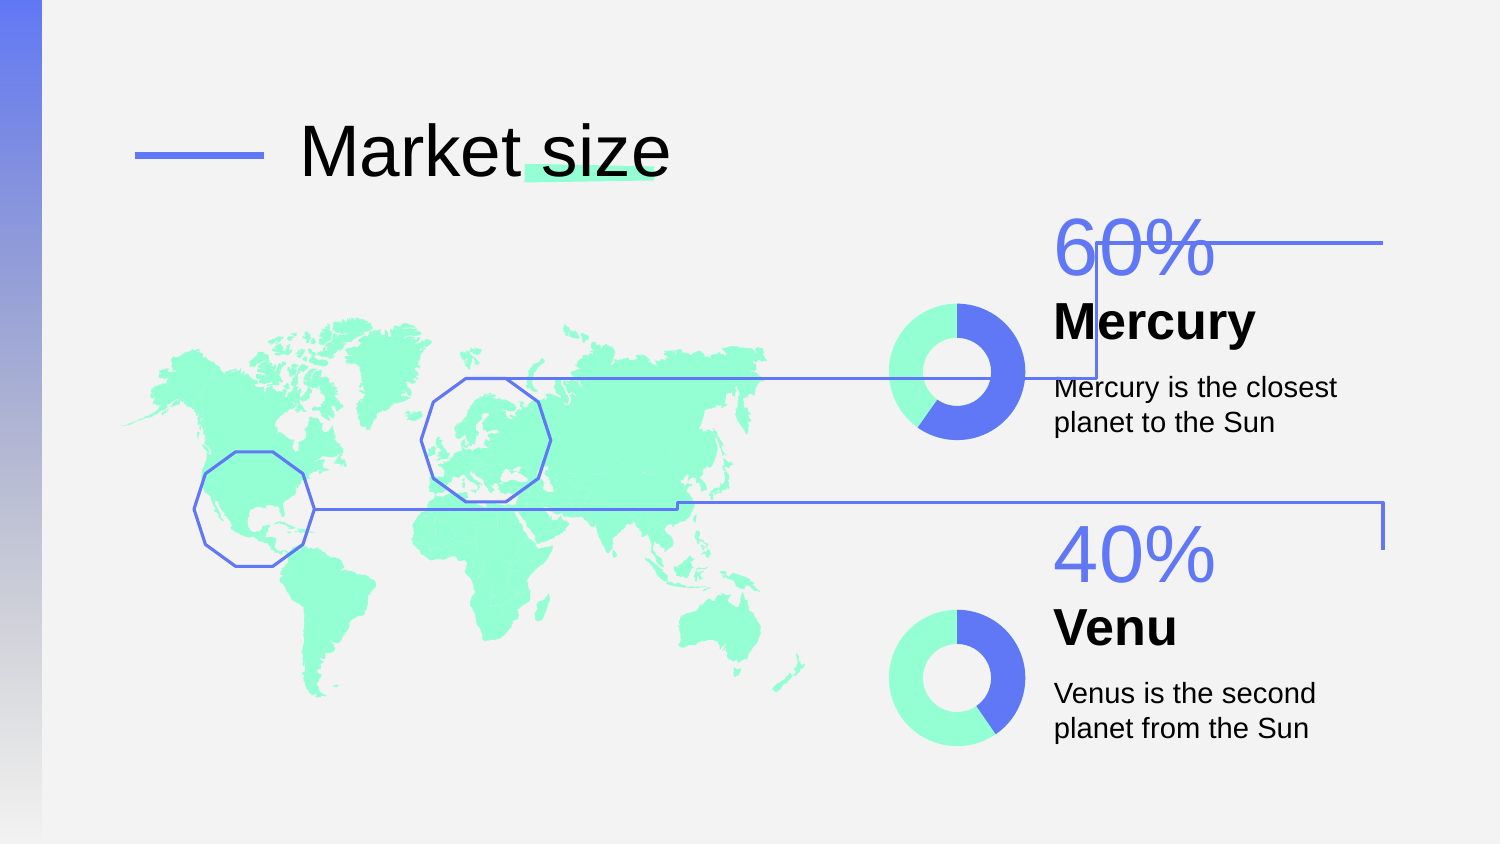

# Market size

60%

Mercury

Mercury is the closest planet to the Sun

40%
Venu

Venus is the second planet from the Sun